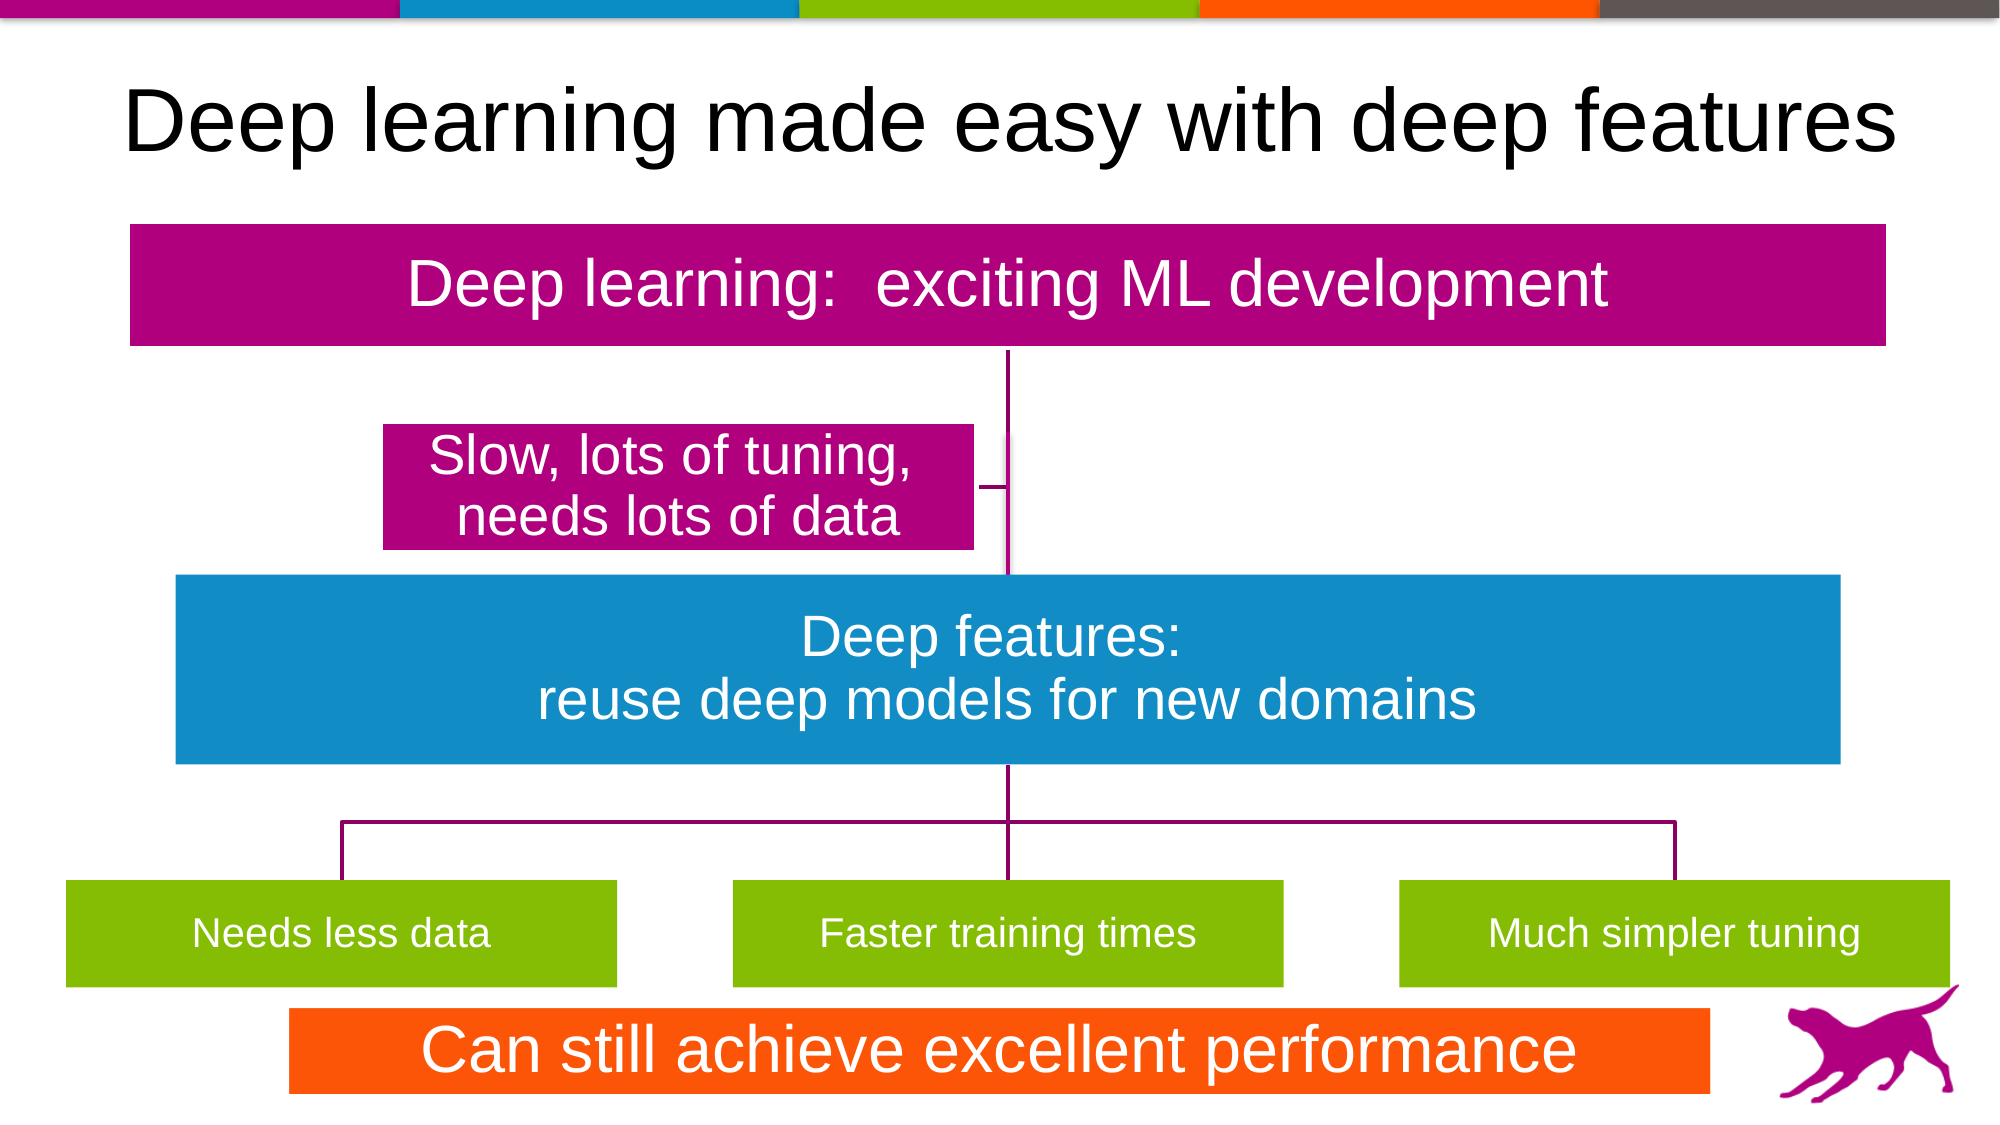

# Deep learning made easy with deep features
Deep learning:  exciting ML development
Slow, lots of tuning,
needs lots of data
Deep features:
reuse deep models for new domains
Needs less data
Faster training times
Much simpler tuning

Can still achieve excellent performance